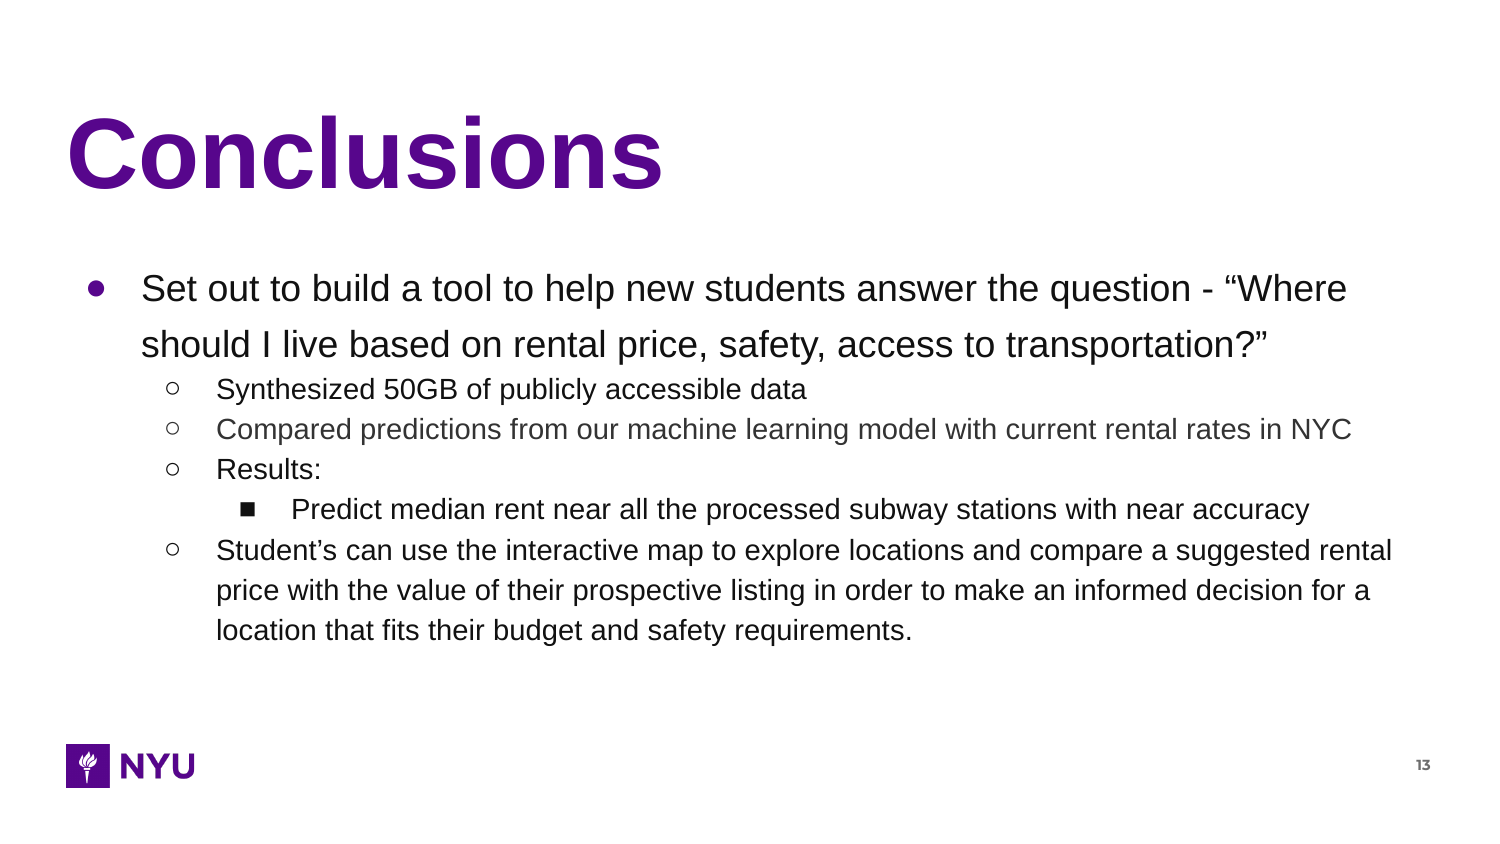

# Conclusions

Set out to build a tool to help new students answer the question - “Where should I live based on rental price, safety, access to transportation?”
Synthesized 50GB of publicly accessible data
Compared predictions from our machine learning model with current rental rates in NYC
Results:
Predict median rent near all the processed subway stations with near accuracy
Student’s can use the interactive map to explore locations and compare a suggested rental price with the value of their prospective listing in order to make an informed decision for a location that fits their budget and safety requirements.